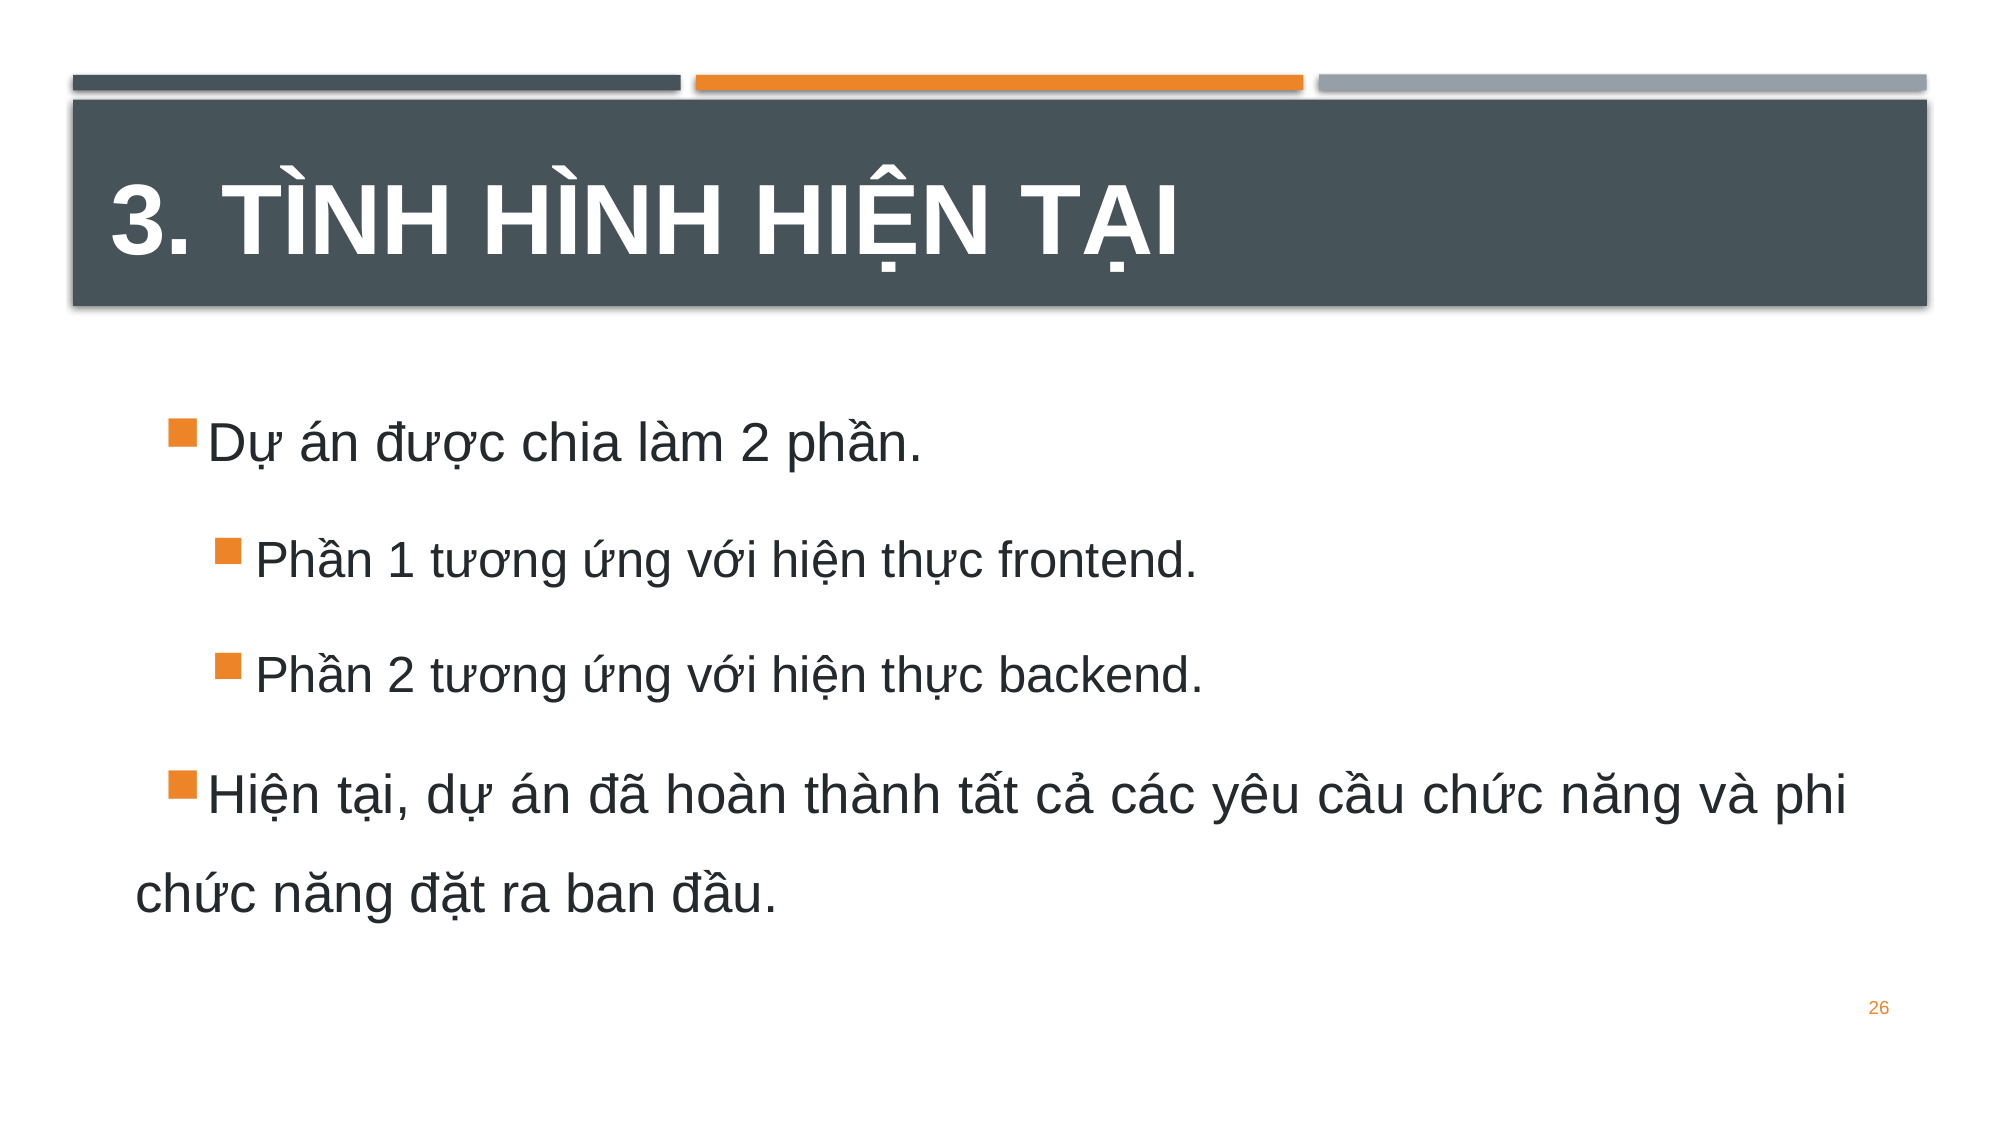

# 3. TÌNH HÌNH HIỆN TẠI
Dự án được chia làm 2 phần.
Phần 1 tương ứng với hiện thực frontend.
Phần 2 tương ứng với hiện thực backend.
Hiện tại, dự án đã hoàn thành tất cả các yêu cầu chức năng và phi chức năng đặt ra ban đầu.

26